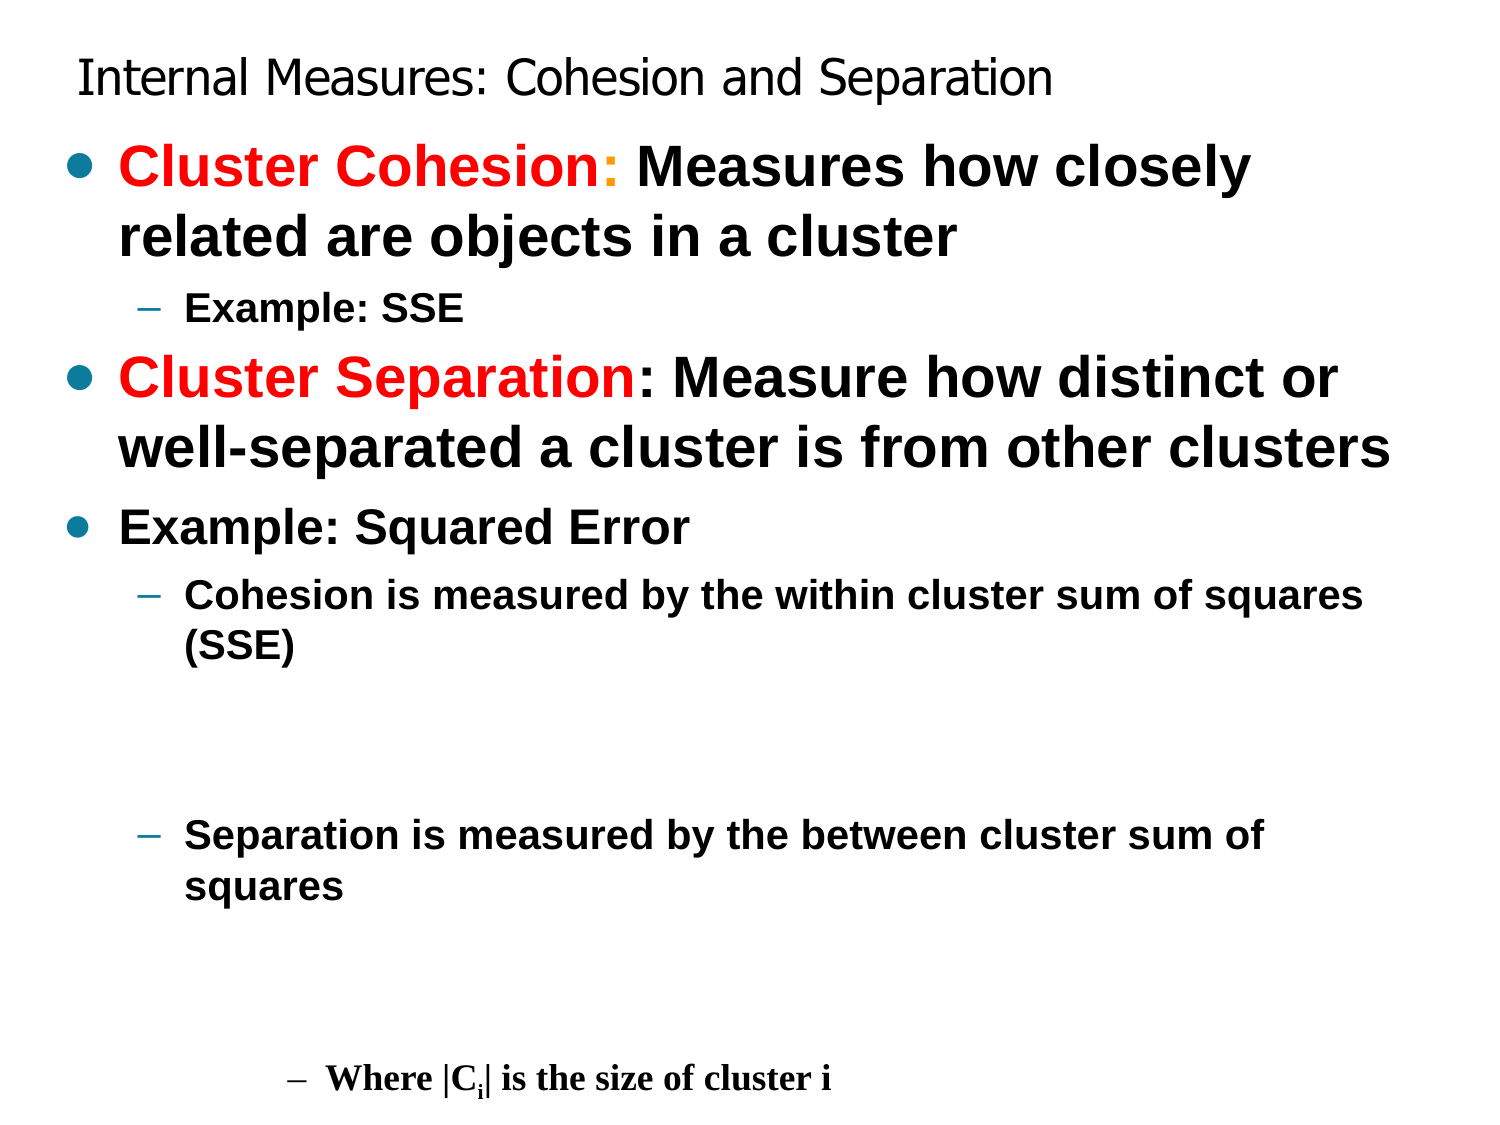

Internal Measures: Cohesion and Separation
Cluster Cohesion: Measures how closely related are objects in a cluster
Example: SSE
Cluster Separation: Measure how distinct or well-separated a cluster is from other clusters
Example: Squared Error
Cohesion is measured by the within cluster sum of squares (SSE)

Separation is measured by the between cluster sum of squares

Where |Ci| is the size of cluster i